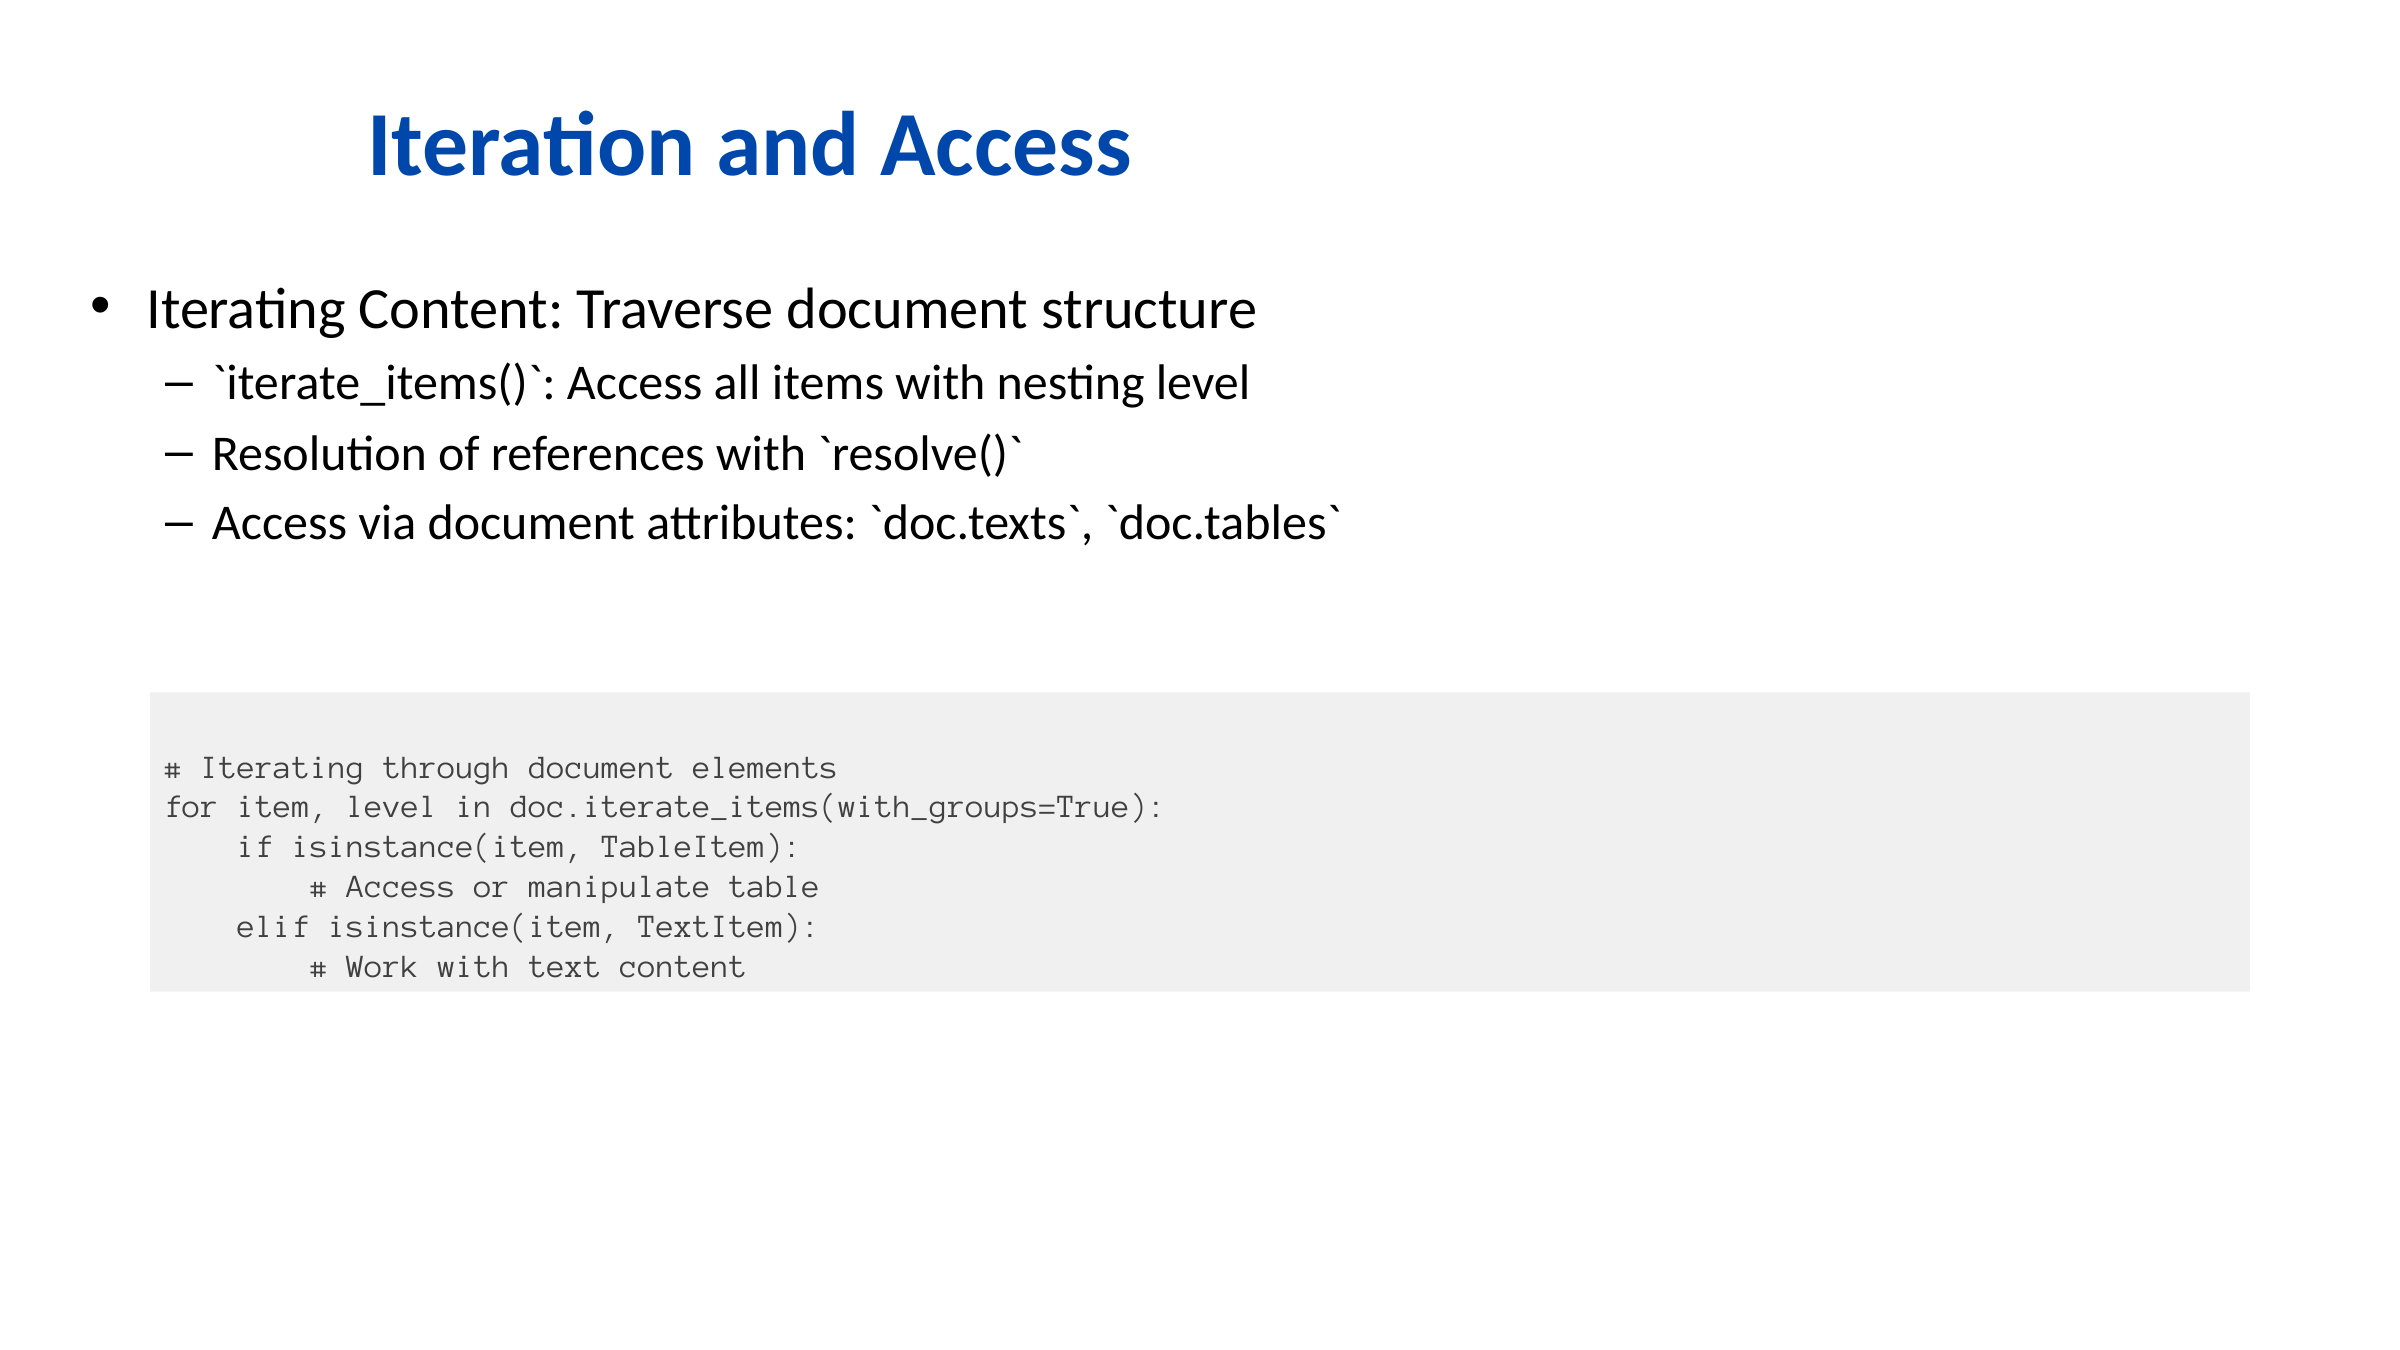

# Iteration and Access
Iterating Content: Traverse document structure
`iterate_items()`: Access all items with nesting level
Resolution of references with `resolve()`
Access via document attributes: `doc.texts`, `doc.tables`

# Iterating through document elements for item, level in doc.iterate_items(with_groups=True): if isinstance(item, TableItem): # Access or manipulate table elif isinstance(item, TextItem): # Work with text content